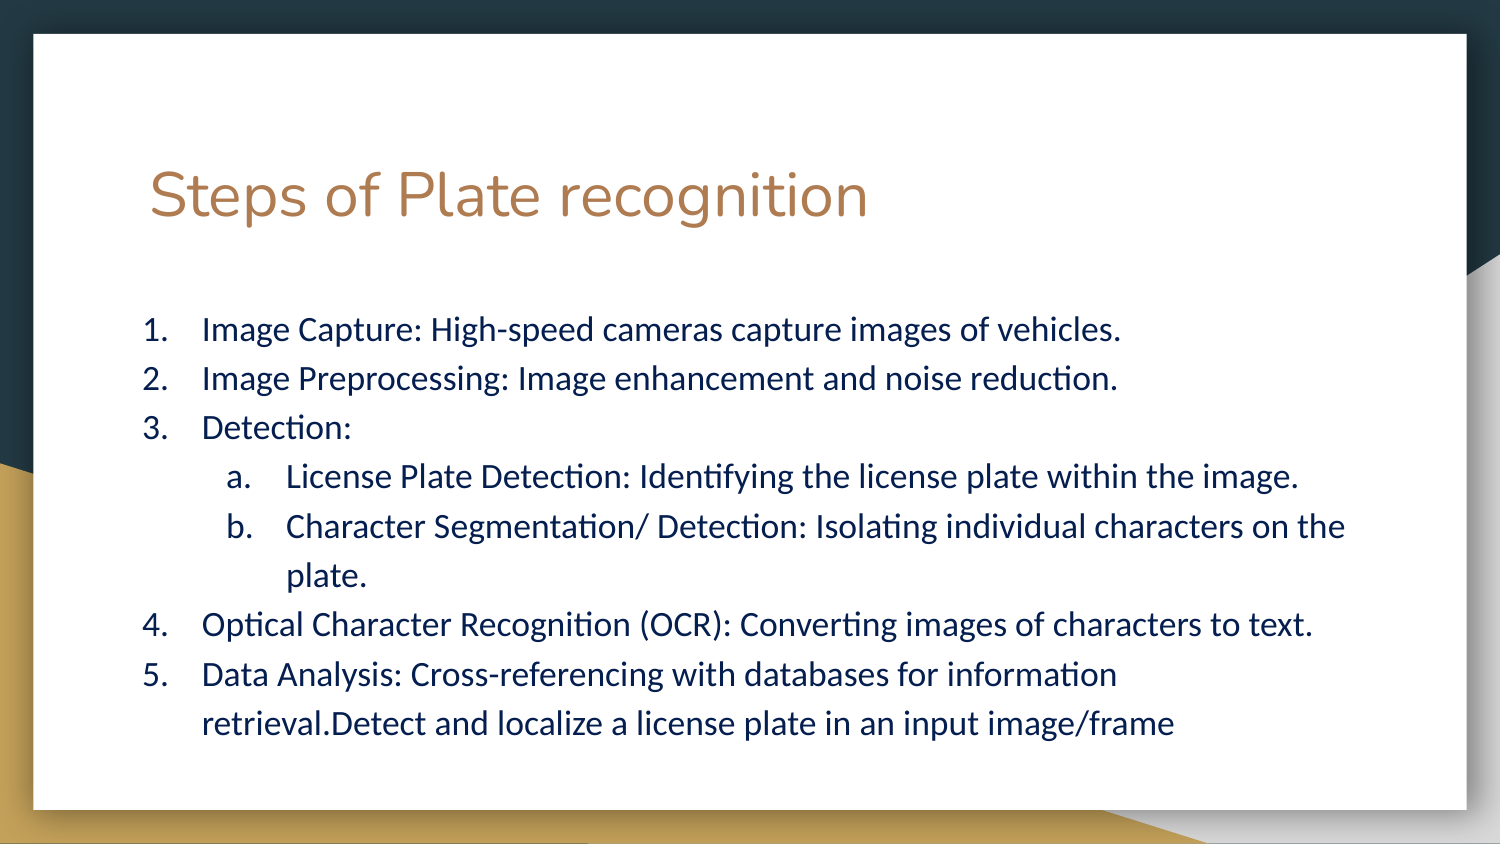

# Steps of Plate recognition
Image Capture: High-speed cameras capture images of vehicles.
Image Preprocessing: Image enhancement and noise reduction.
Detection:
License Plate Detection: Identifying the license plate within the image.
Character Segmentation/ Detection: Isolating individual characters on the plate.
Optical Character Recognition (OCR): Converting images of characters to text.
Data Analysis: Cross-referencing with databases for information retrieval.Detect and localize a license plate in an input image/frame